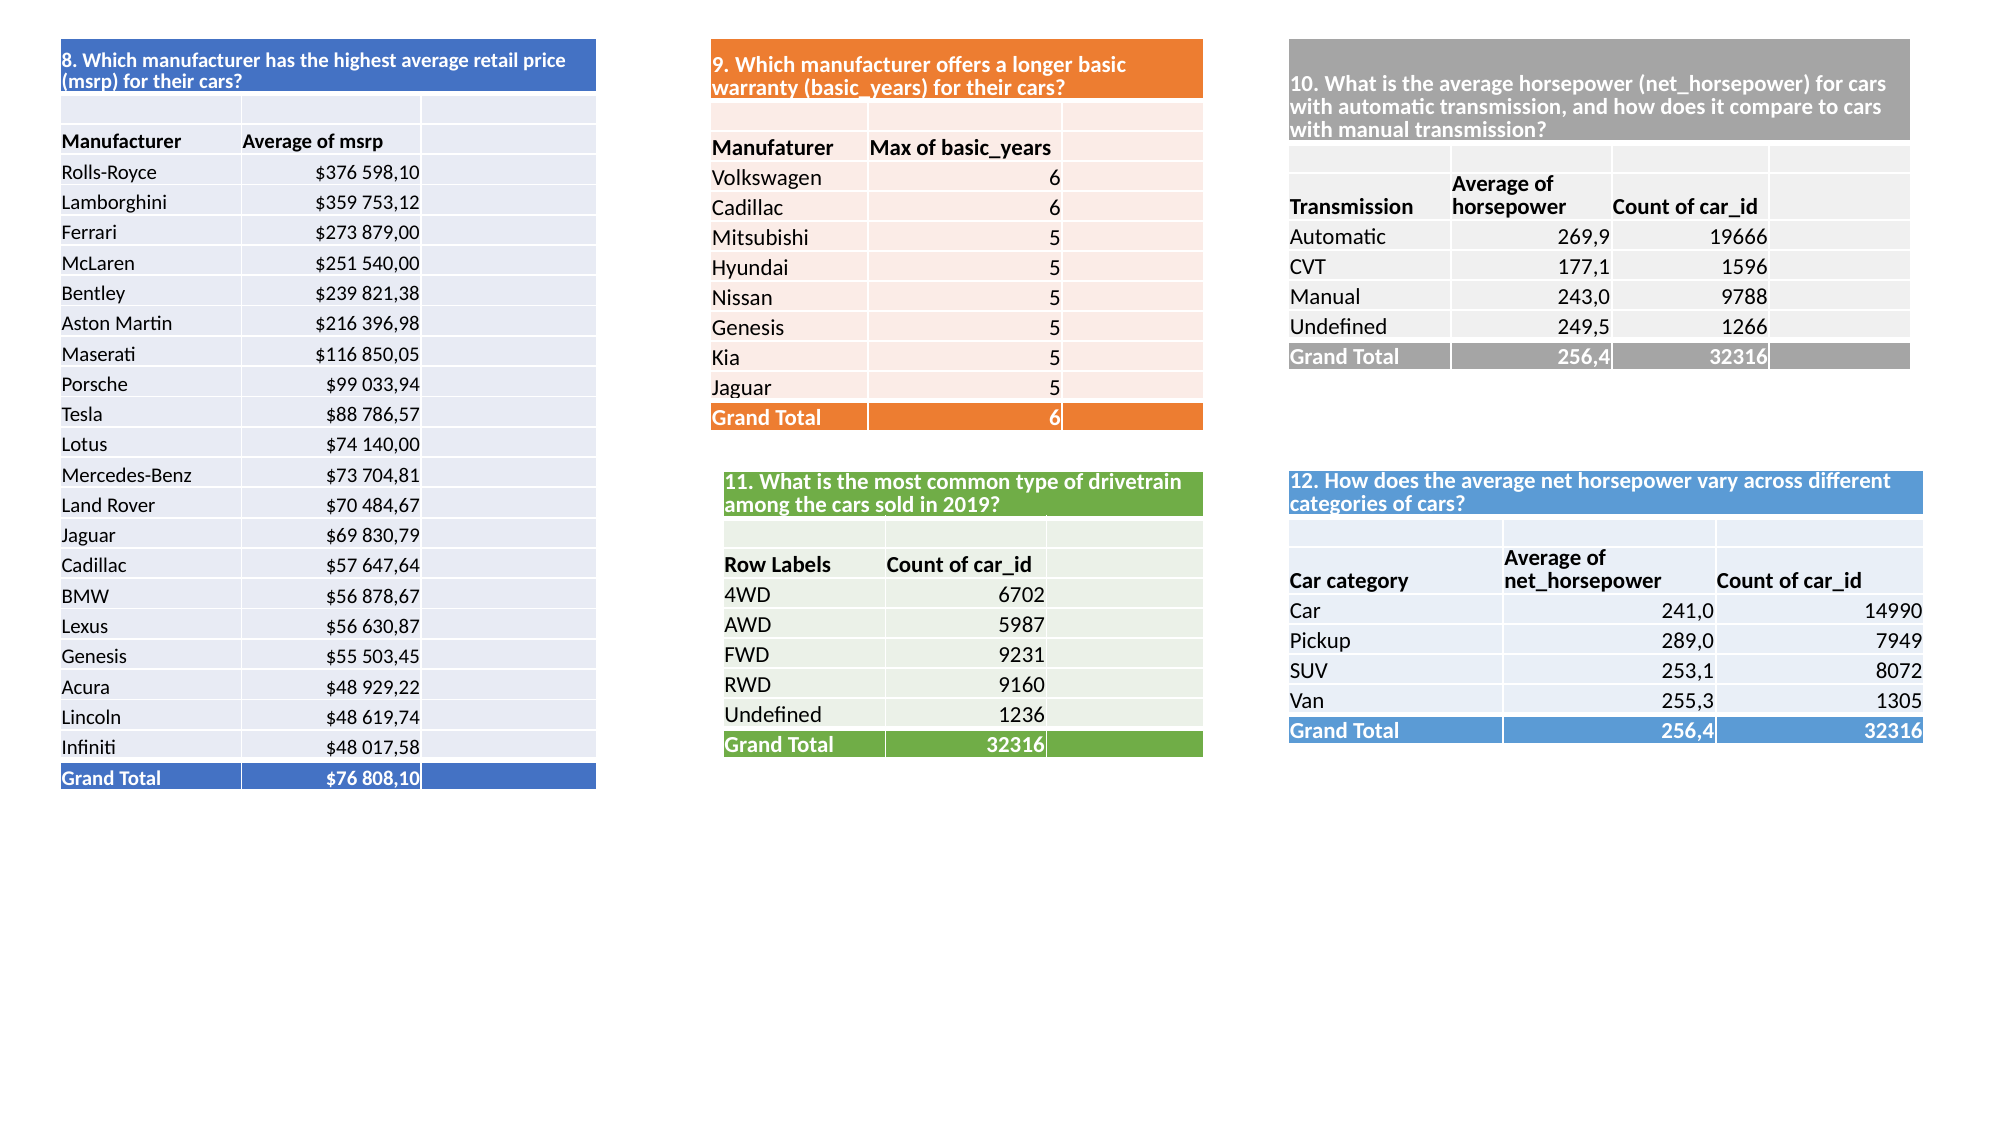

| 8. Which manufacturer has the highest average retail price (msrp) for their cars? |  |  |
| --- | --- | --- |
|  |  |  |
| Manufacturer | Average of msrp |  |
| Rolls-Royce | $376 598,10 |  |
| Lamborghini | $359 753,12 |  |
| Ferrari | $273 879,00 |  |
| McLaren | $251 540,00 |  |
| Bentley | $239 821,38 |  |
| Aston Martin | $216 396,98 |  |
| Maserati | $116 850,05 |  |
| Porsche | $99 033,94 |  |
| Tesla | $88 786,57 |  |
| Lotus | $74 140,00 |  |
| Mercedes-Benz | $73 704,81 |  |
| Land Rover | $70 484,67 |  |
| Jaguar | $69 830,79 |  |
| Cadillac | $57 647,64 |  |
| BMW | $56 878,67 |  |
| Lexus | $56 630,87 |  |
| Genesis | $55 503,45 |  |
| Acura | $48 929,22 |  |
| Lincoln | $48 619,74 |  |
| Infiniti | $48 017,58 |  |
| Grand Total | $76 808,10 |  |
| 9. Which manufacturer offers a longer basic warranty (basic\_years) for their cars? |  |  |
| --- | --- | --- |
|  |  |  |
| Manufaturer | Max of basic\_years |  |
| Volkswagen | 6 |  |
| Cadillac | 6 |  |
| Mitsubishi | 5 |  |
| Hyundai | 5 |  |
| Nissan | 5 |  |
| Genesis | 5 |  |
| Kia | 5 |  |
| Jaguar | 5 |  |
| Grand Total | 6 |  |
| 10. What is the average horsepower (net\_horsepower) for cars with automatic transmission, and how does it compare to cars with manual transmission? |  |  |  |
| --- | --- | --- | --- |
|  |  |  |  |
| Transmission | Average of horsepower | Count of car\_id |  |
| Automatic | 269,9 | 19666 |  |
| CVT | 177,1 | 1596 |  |
| Manual | 243,0 | 9788 |  |
| Undefined | 249,5 | 1266 |  |
| Grand Total | 256,4 | 32316 |  |
| 12. How does the average net horsepower vary across different categories of cars? |  |  |
| --- | --- | --- |
|  |  |  |
| Car category | Average of net\_horsepower | Count of car\_id |
| Car | 241,0 | 14990 |
| Pickup | 289,0 | 7949 |
| SUV | 253,1 | 8072 |
| Van | 255,3 | 1305 |
| Grand Total | 256,4 | 32316 |
| 11. What is the most common type of drivetrain among the cars sold in 2019? |  |  |
| --- | --- | --- |
|  |  |  |
| Row Labels | Count of car\_id |  |
| 4WD | 6702 |  |
| AWD | 5987 |  |
| FWD | 9231 |  |
| RWD | 9160 |  |
| Undefined | 1236 |  |
| Grand Total | 32316 |  |